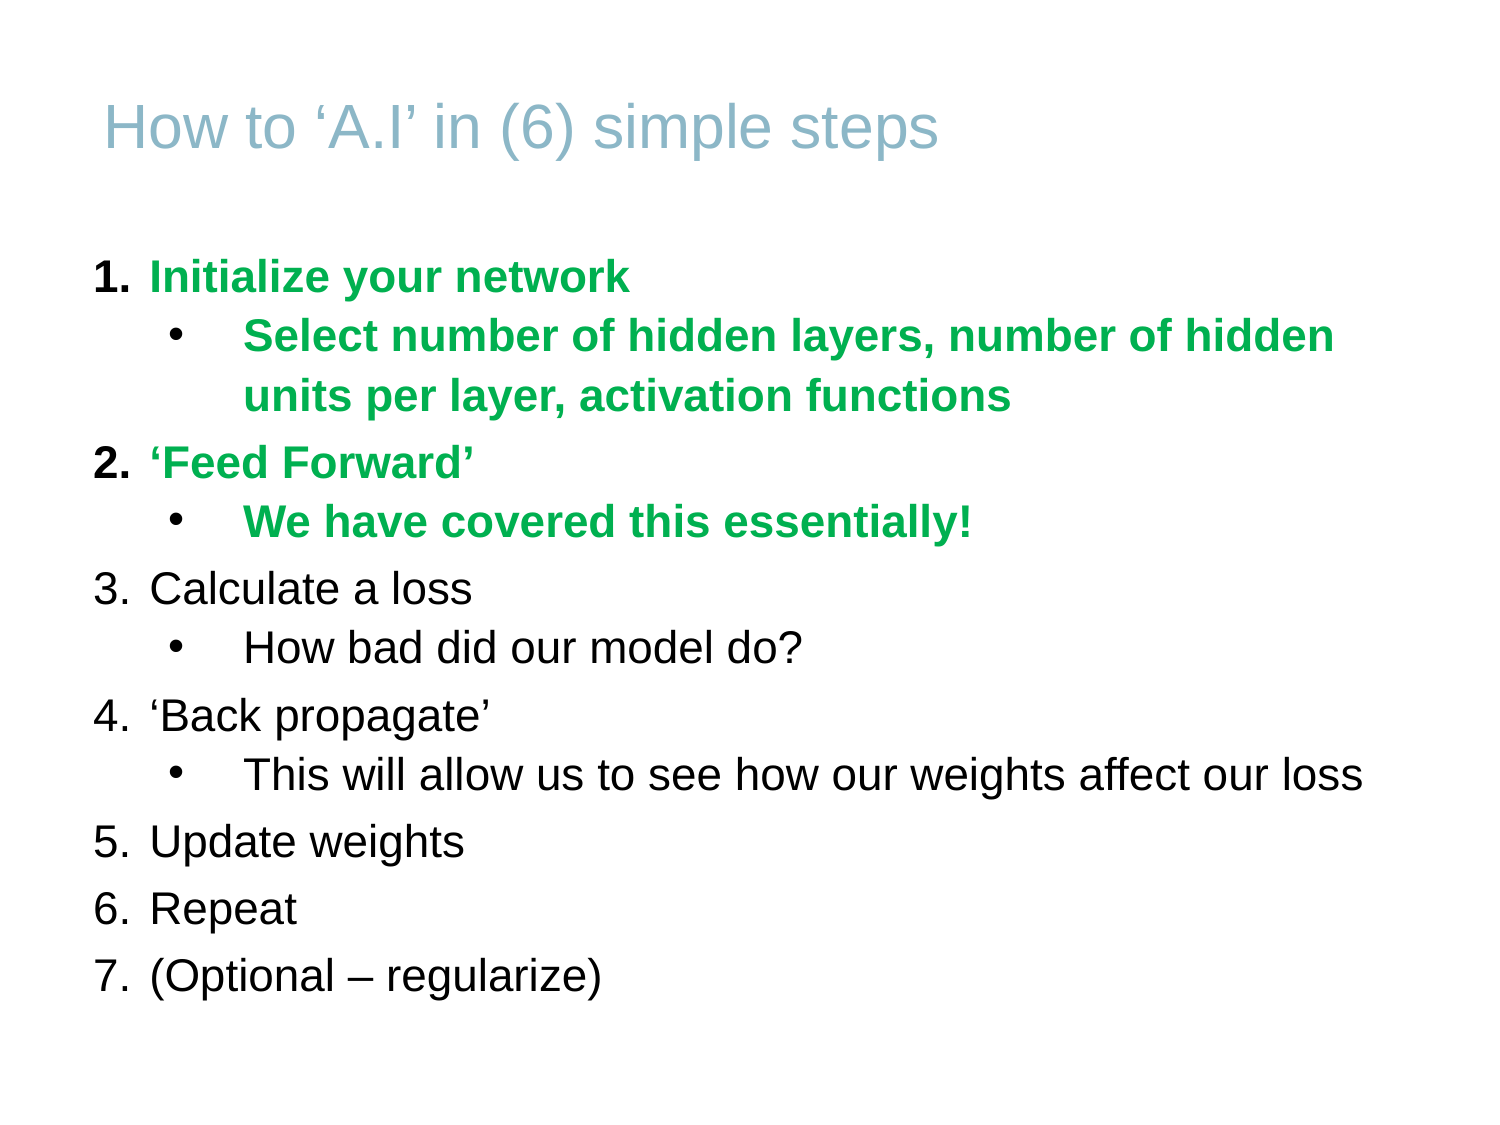

How to ‘A.I’ in (6) simple steps
Initialize your network
Select number of hidden layers, number of hidden units per layer, activation functions
‘Feed Forward’
We have covered this essentially!
Calculate a loss
How bad did our model do?
‘Back propagate’
This will allow us to see how our weights affect our loss
Update weights
Repeat
(Optional – regularize)